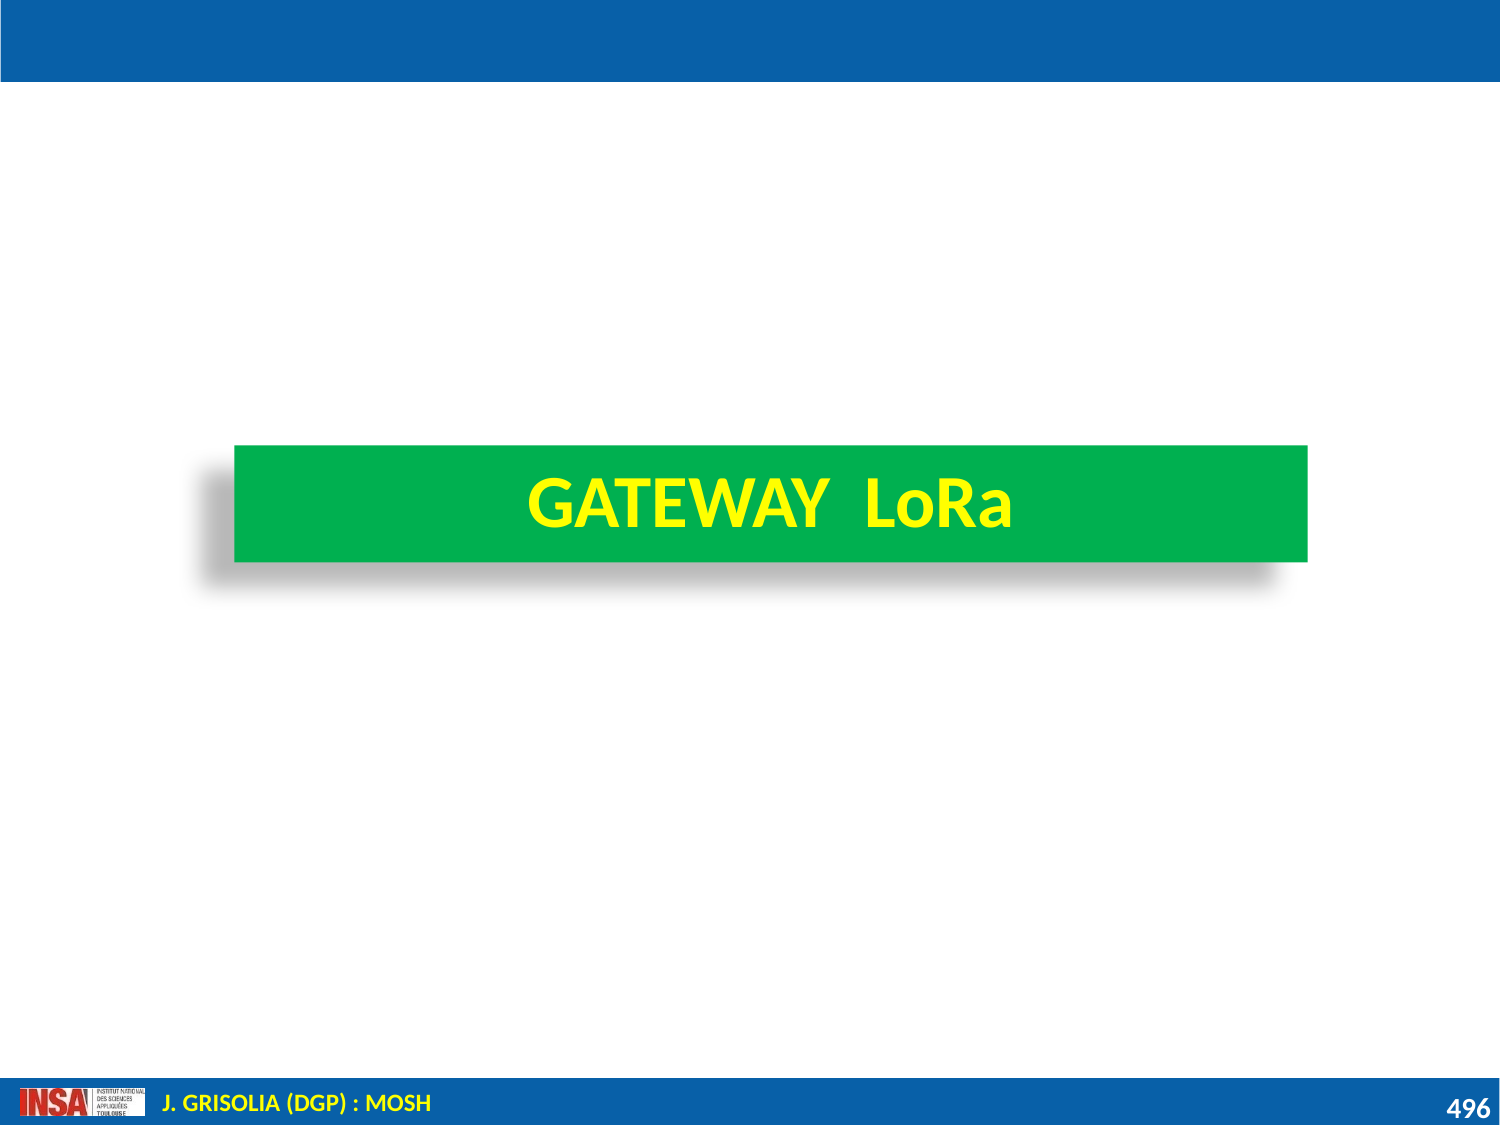

# I - LES MICROCONTROLEURS
GATEWAY  LoRa

496